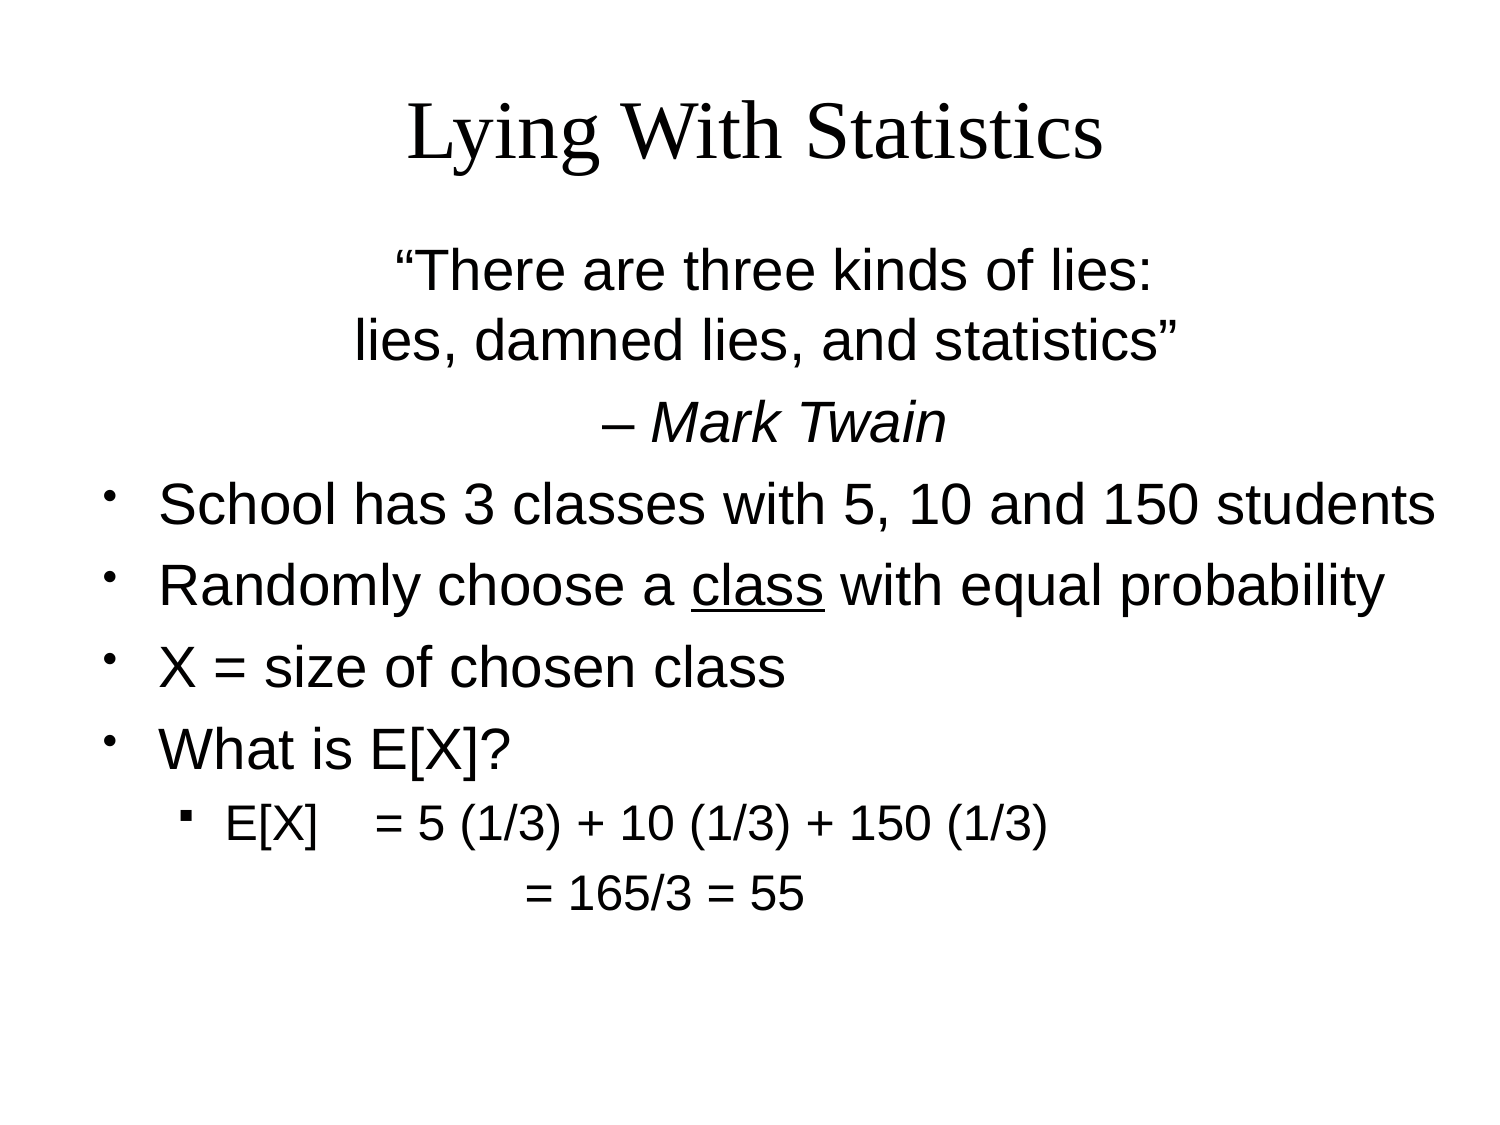

# Lying With Statistics
“There are three kinds of lies:
lies, damned lies, and statistics”
– Mark Twain
School has 3 classes with 5, 10 and 150 students
Randomly choose a class with equal probability
X = size of chosen class
What is E[X]?
E[X]	= 5 (1/3) + 10 (1/3) + 150 (1/3)
			= 165/3 = 55